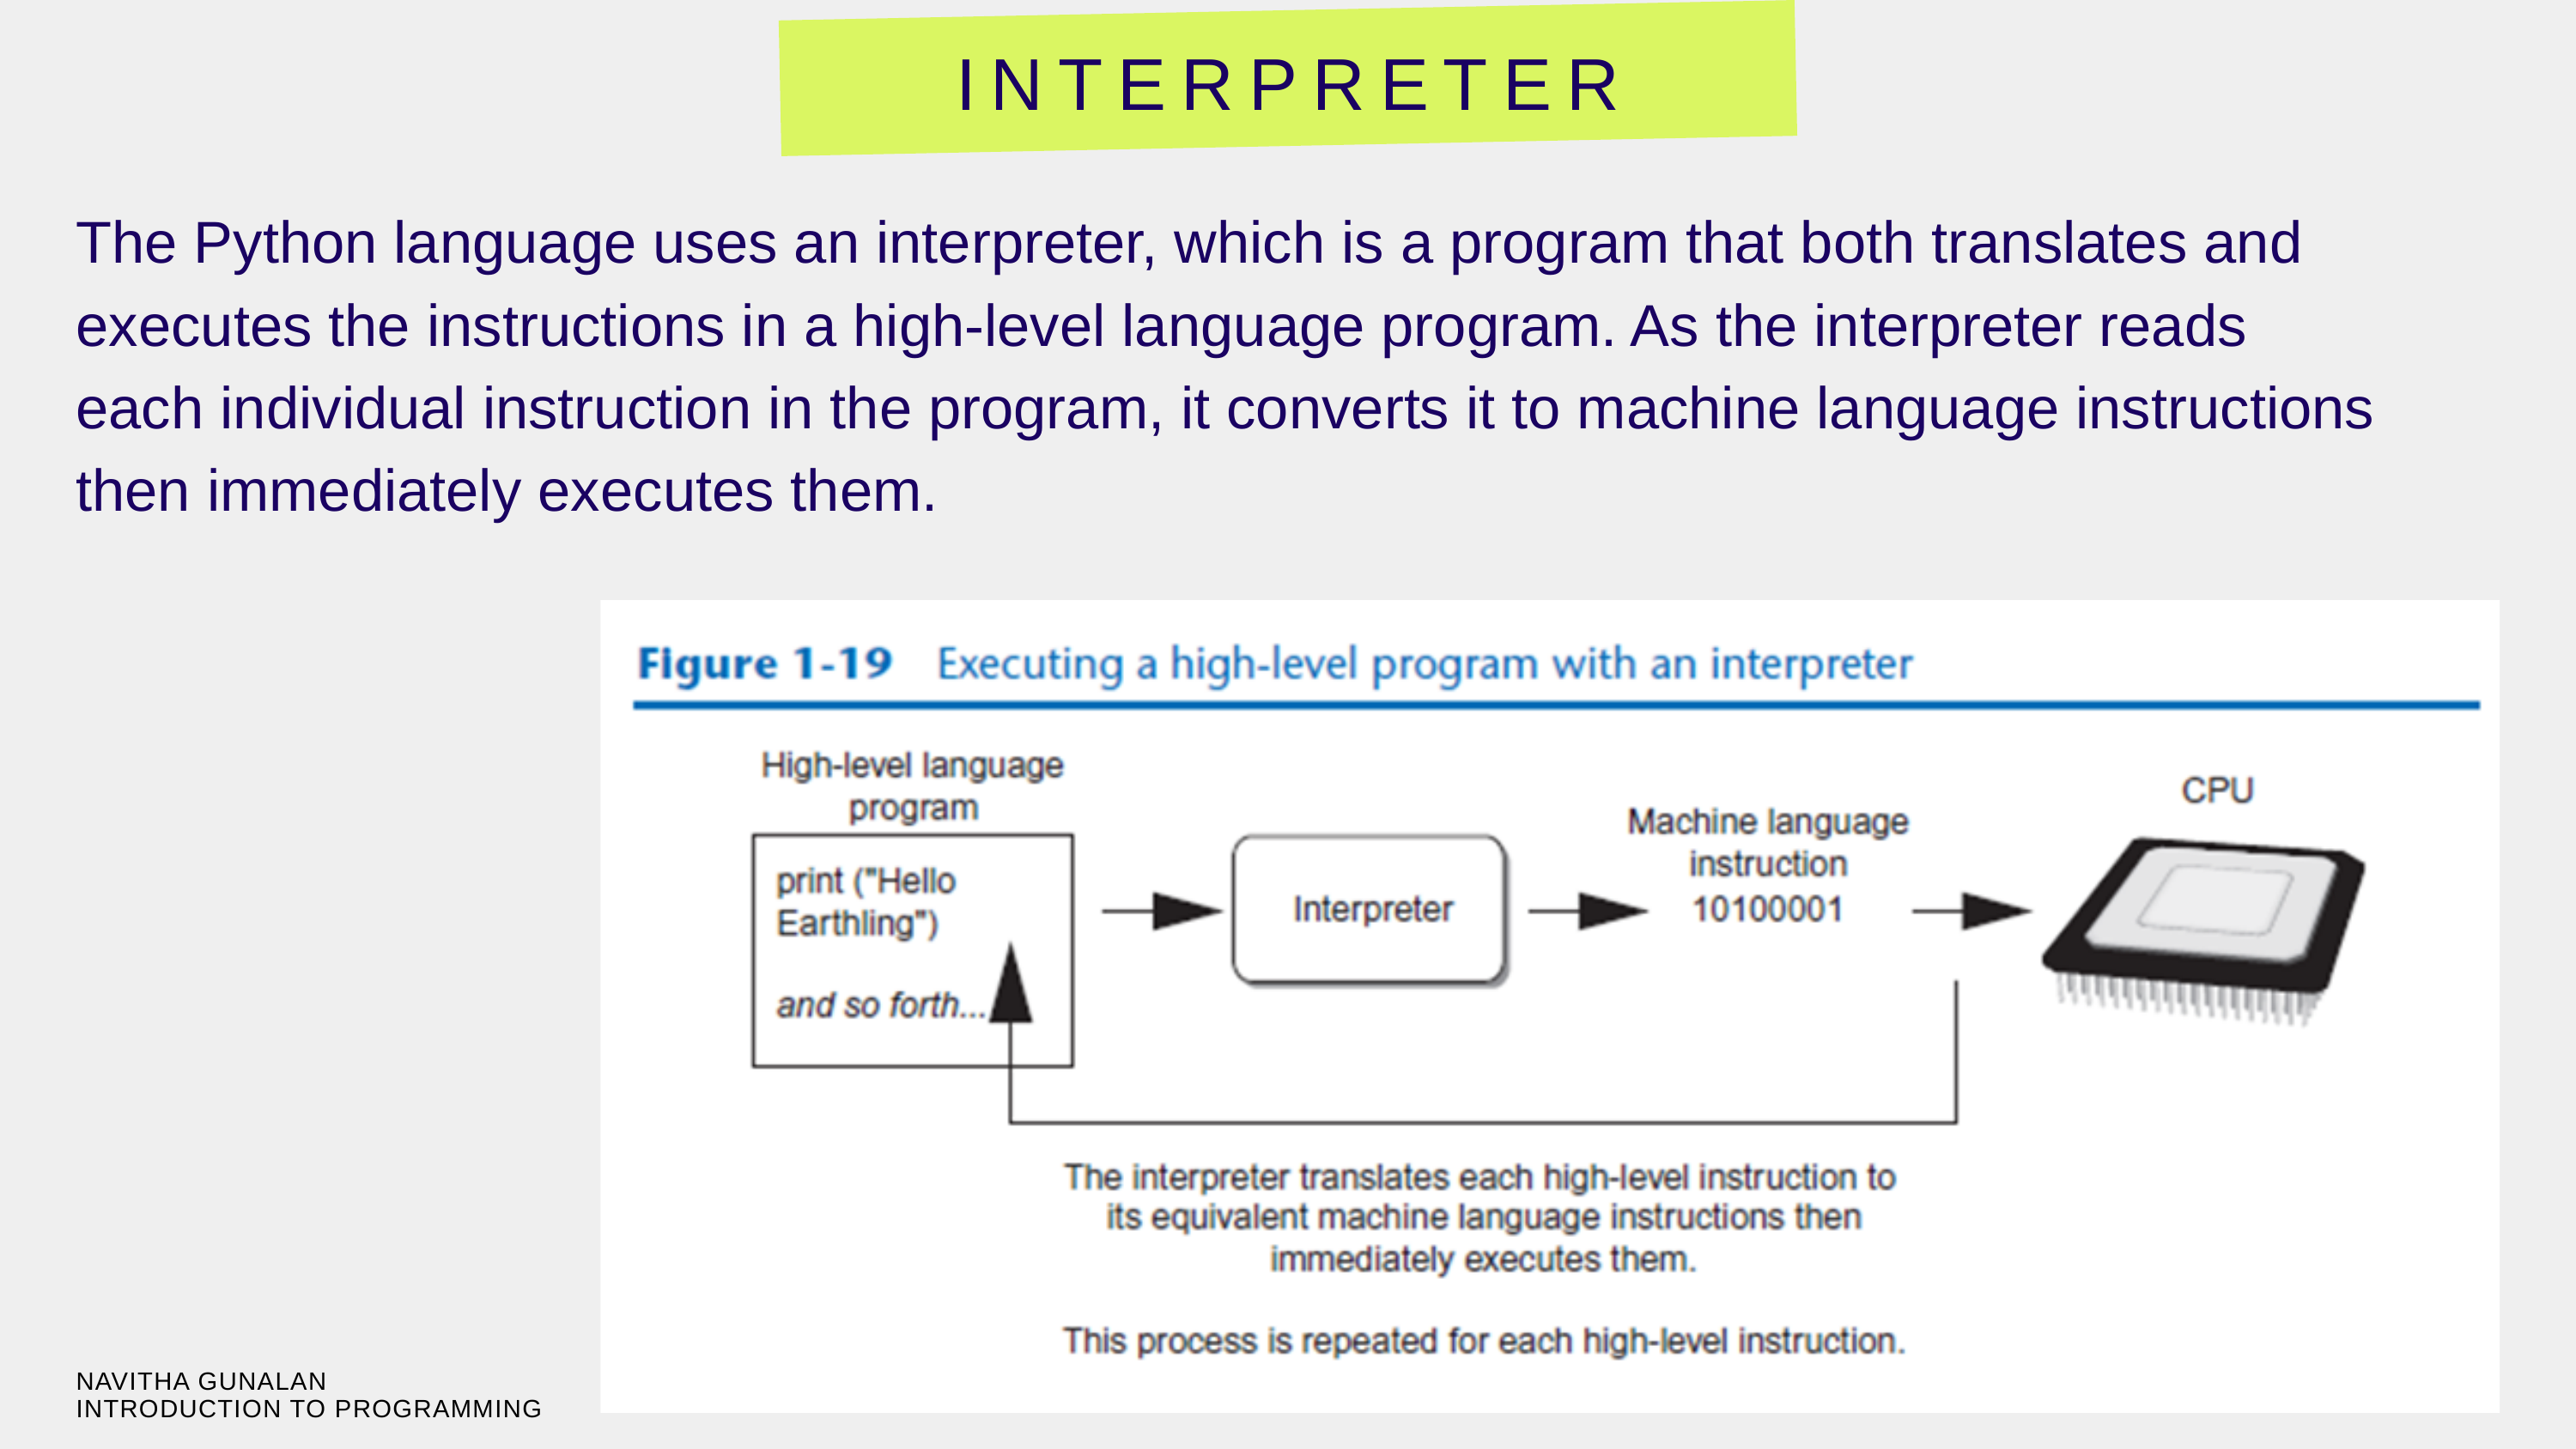

INTERPRETER
The Python language uses an interpreter, which is a program that both translates and
executes the instructions in a high-level language program. As the interpreter reads
each individual instruction in the program, it converts it to machine language instructions then immediately executes them.

NAVITHA GUNALAN
INTRODUCTION TO PROGRAMMING